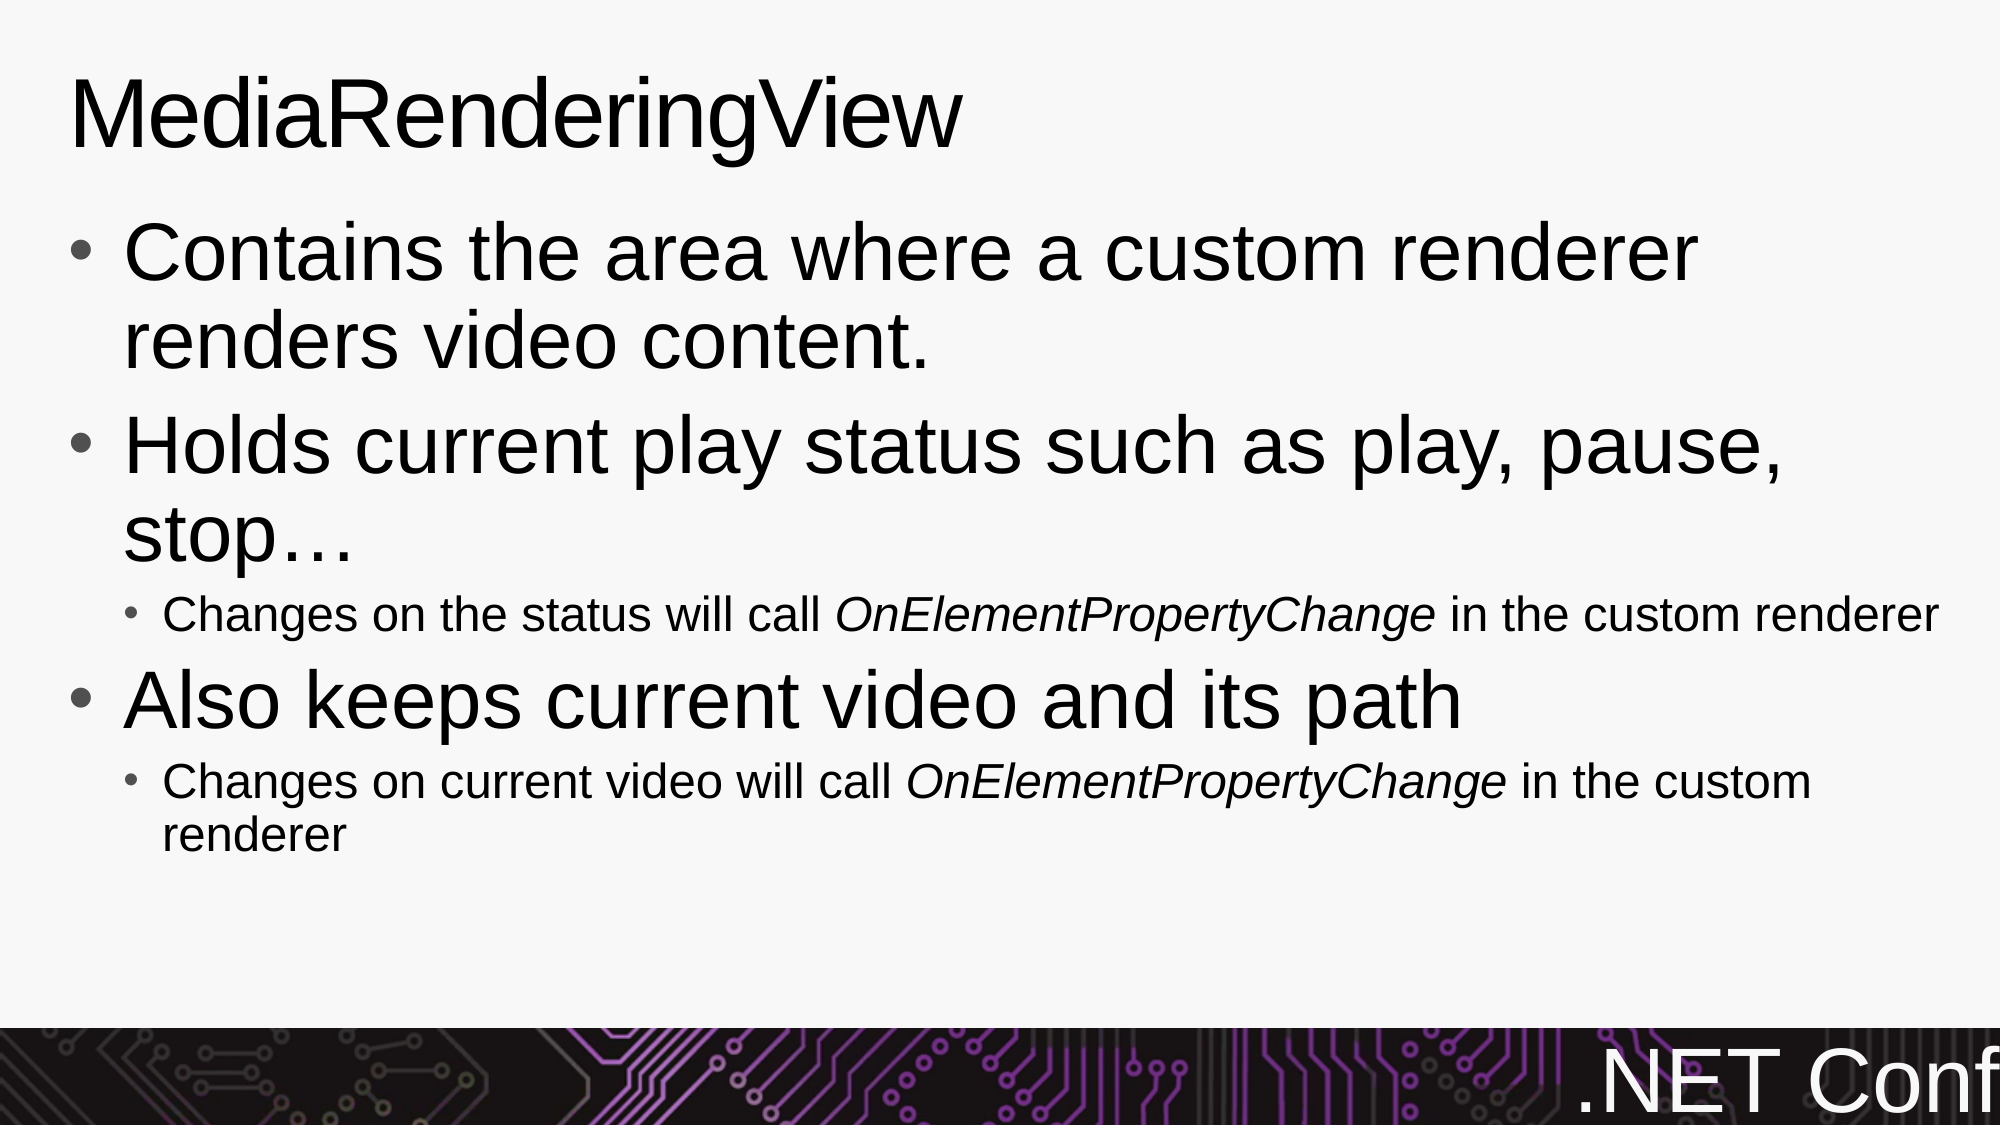

# MediaRenderingView
Contains the area where a custom renderer renders video content.
Holds current play status such as play, pause, stop…
Changes on the status will call OnElementPropertyChange in the custom renderer
Also keeps current video and its path
Changes on current video will call OnElementPropertyChange in the custom renderer